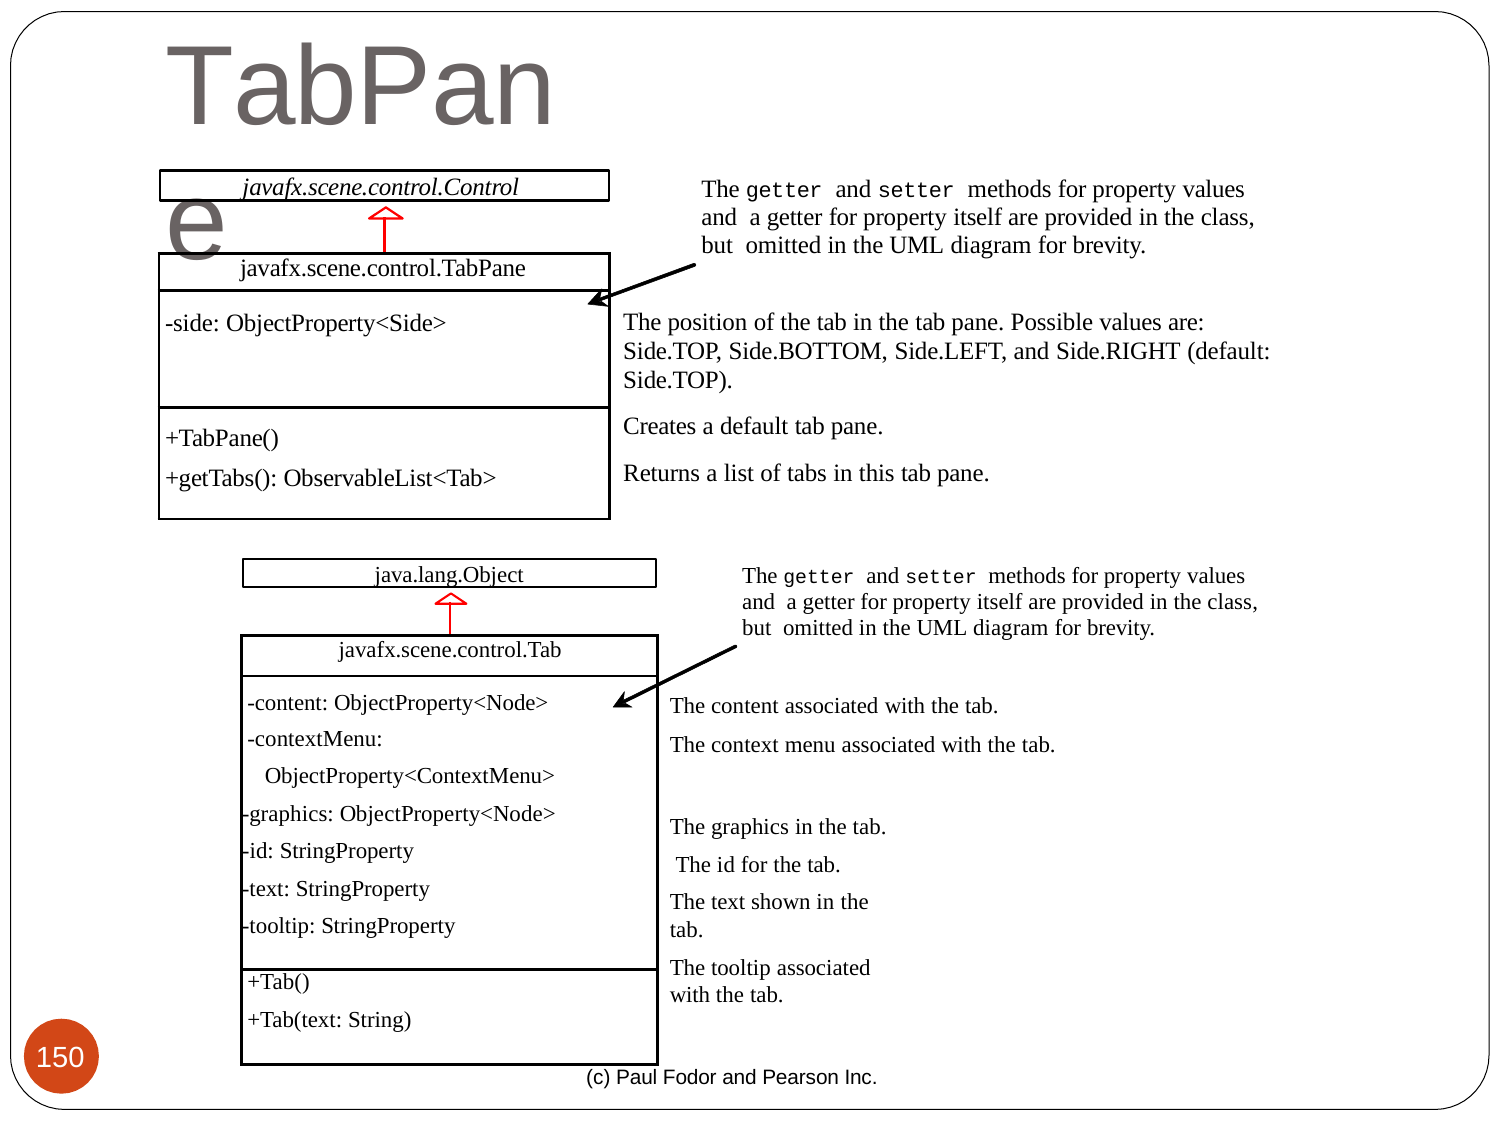

# TabPane
javafx.scene.control.Control
The getter and setter methods for property values and  a getter for property itself are provided in the class, but  omitted in the UML diagram for brevity.

|  |  |
| --- | --- |
| javafx.scene.control.TabPane |  |
| -side: ObjectProperty<Side> |  |
| +TabPane() +getTabs(): ObservableList<Tab> |  |

The position of the tab in the tab pane. Possible values are:  Side.TOP, Side.BOTTOM, Side.LEFT, and Side.RIGHT (default:  Side.TOP).
Creates a default tab pane.
Returns a list of tabs in this tab pane.
java.lang.Object
The getter and setter methods for property values and  a getter for property itself are provided in the class, but  omitted in the UML diagram for brevity.

|  |  |
| --- | --- |
| javafx.scene.control.Tab |  |
| -content: ObjectProperty<Node> -contextMenu: ObjectProperty<ContextMenu> -graphics: ObjectProperty<Node> -id: StringProperty -text: StringProperty -tooltip: StringProperty |  |
| +Tab() +Tab(text: String) |  |

The content associated with the tab.
The context menu associated with the tab.

The graphics in the tab.  The id for the tab.
The text shown in the tab.
The tooltip associated with the tab.

150
(c) Paul Fodor and Pearson Inc.